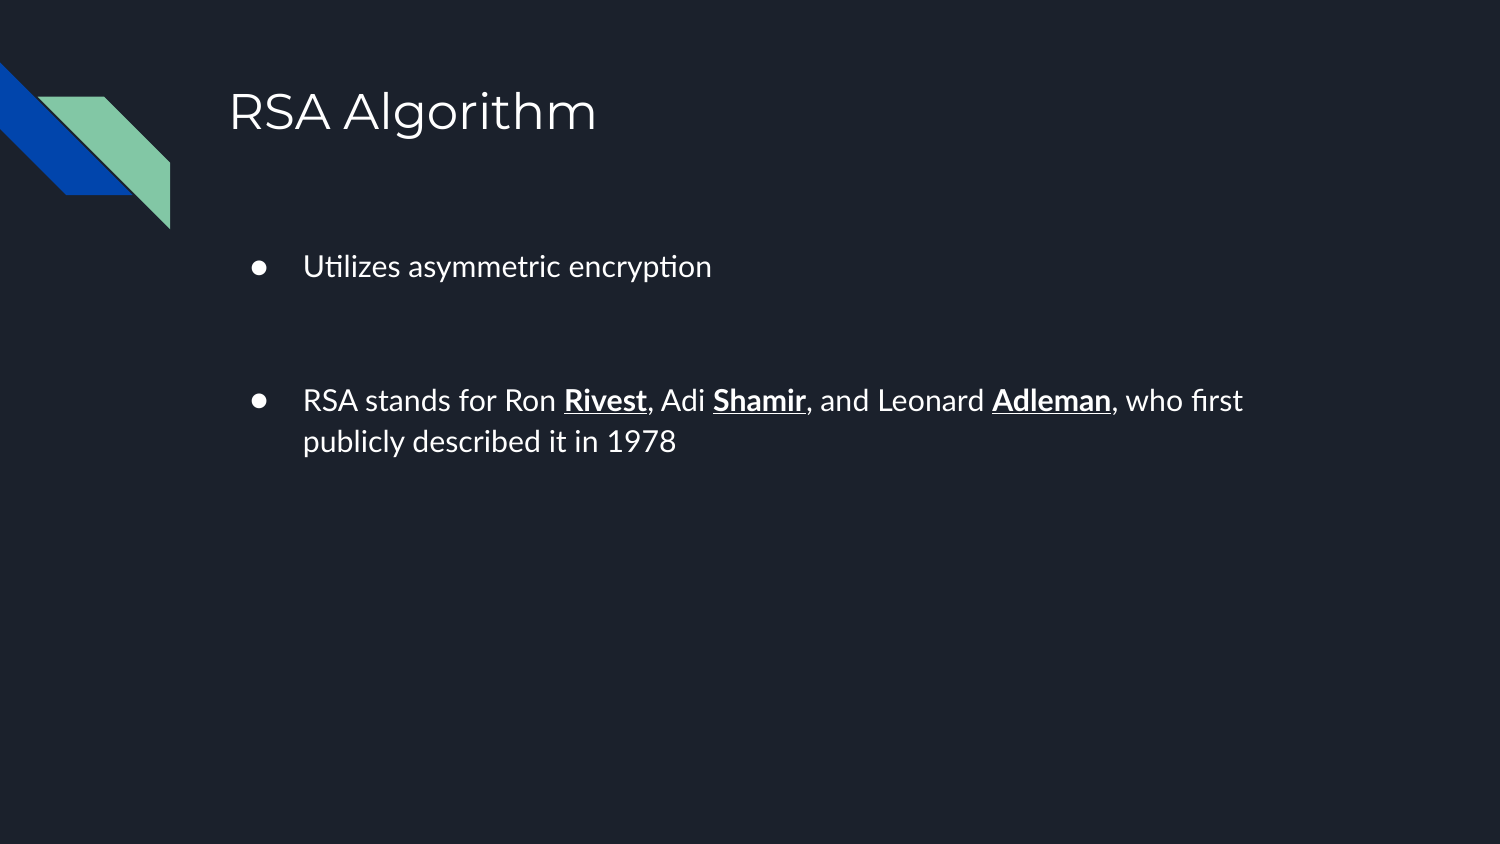

# RSA Algorithm
Utilizes asymmetric encryption

RSA stands for Ron Rivest, Adi Shamir, and Leonard Adleman, who first publicly described it in 1978